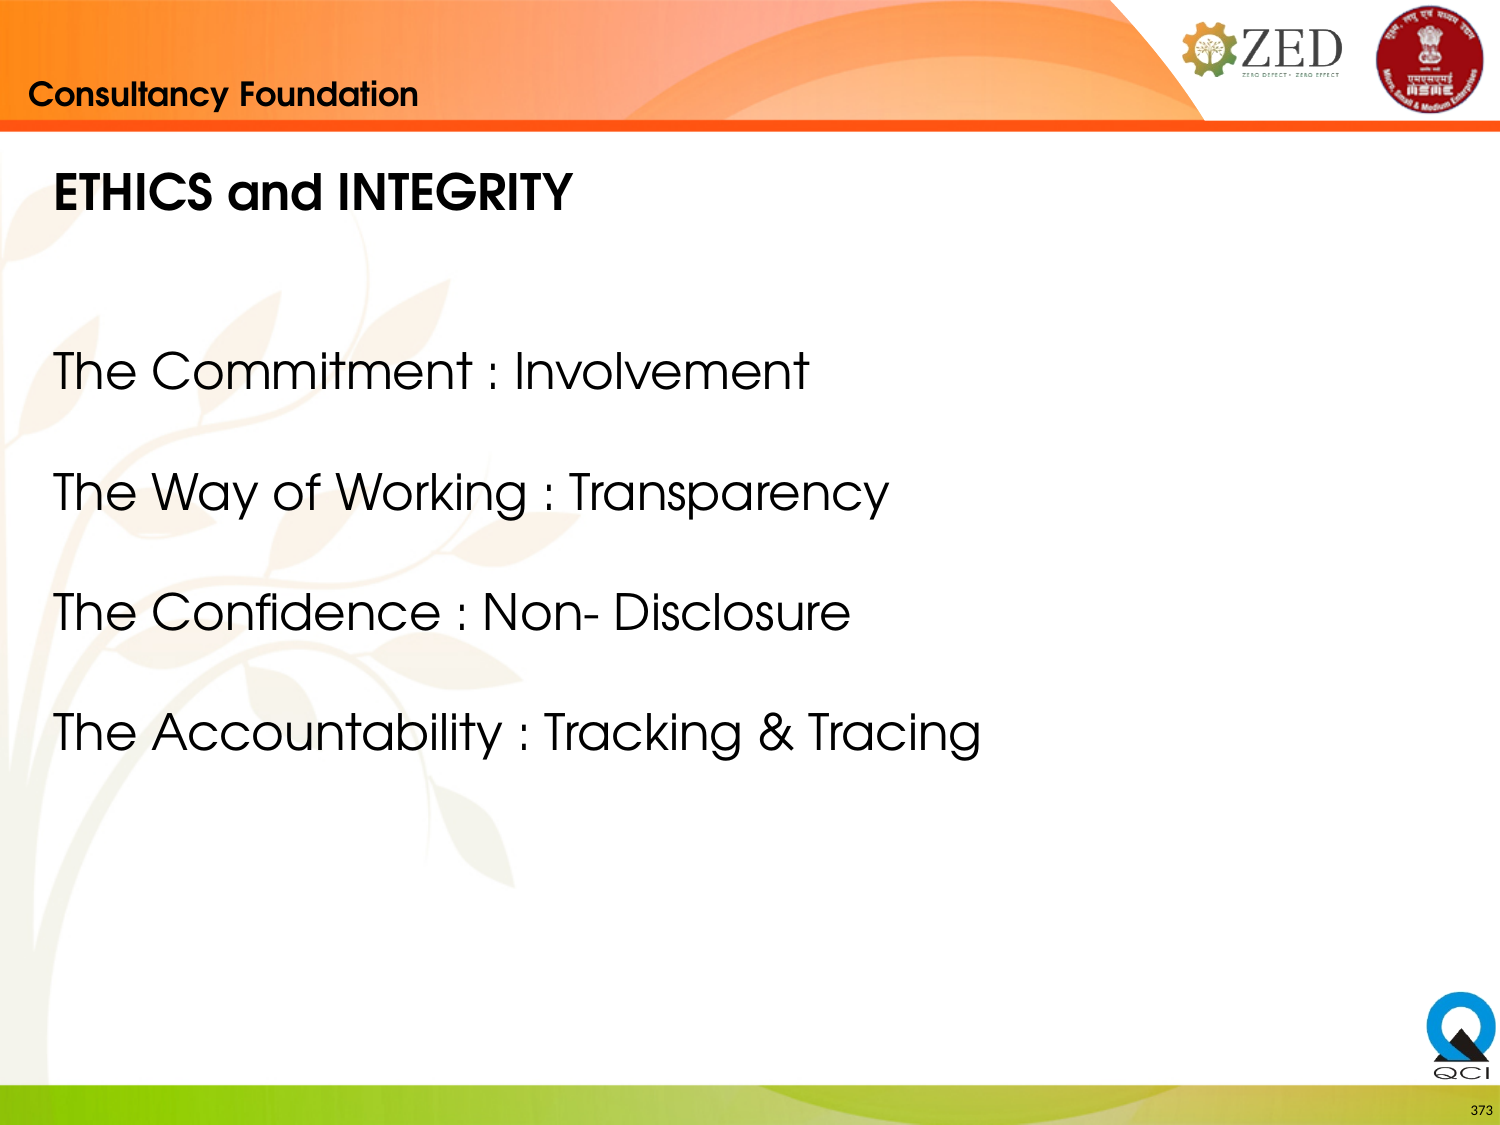

# Consultancy Foundation
ETHICS and INTEGRITY

The Commitment : Involvement

The Way of Working : Transparency

The Confidence : Non- Disclosure

The Accountability : Tracking & Tracing